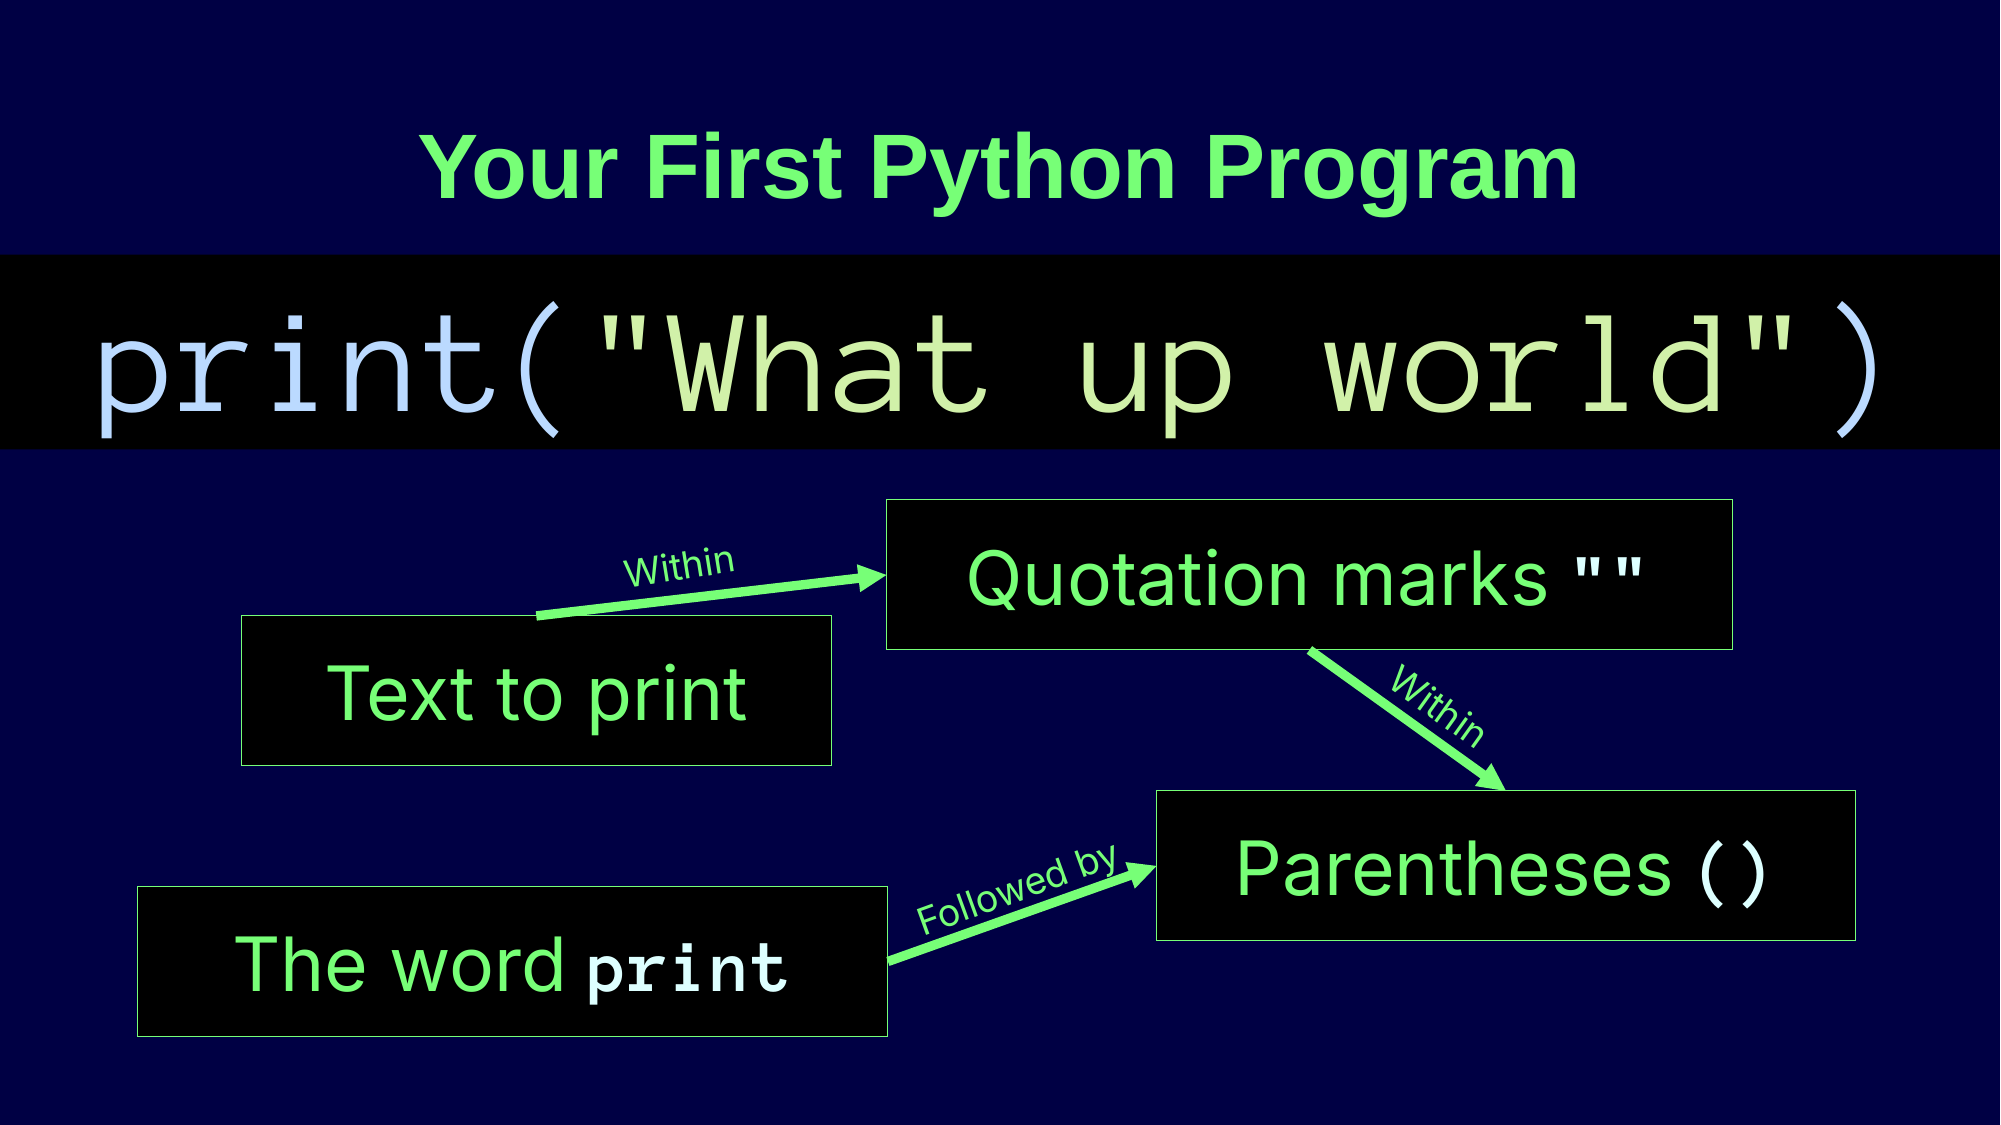

# Your First Python Program
print("What up world")
Quotation marks ""
Within
Text to print
Within
Parentheses ()
Followed by
The word print